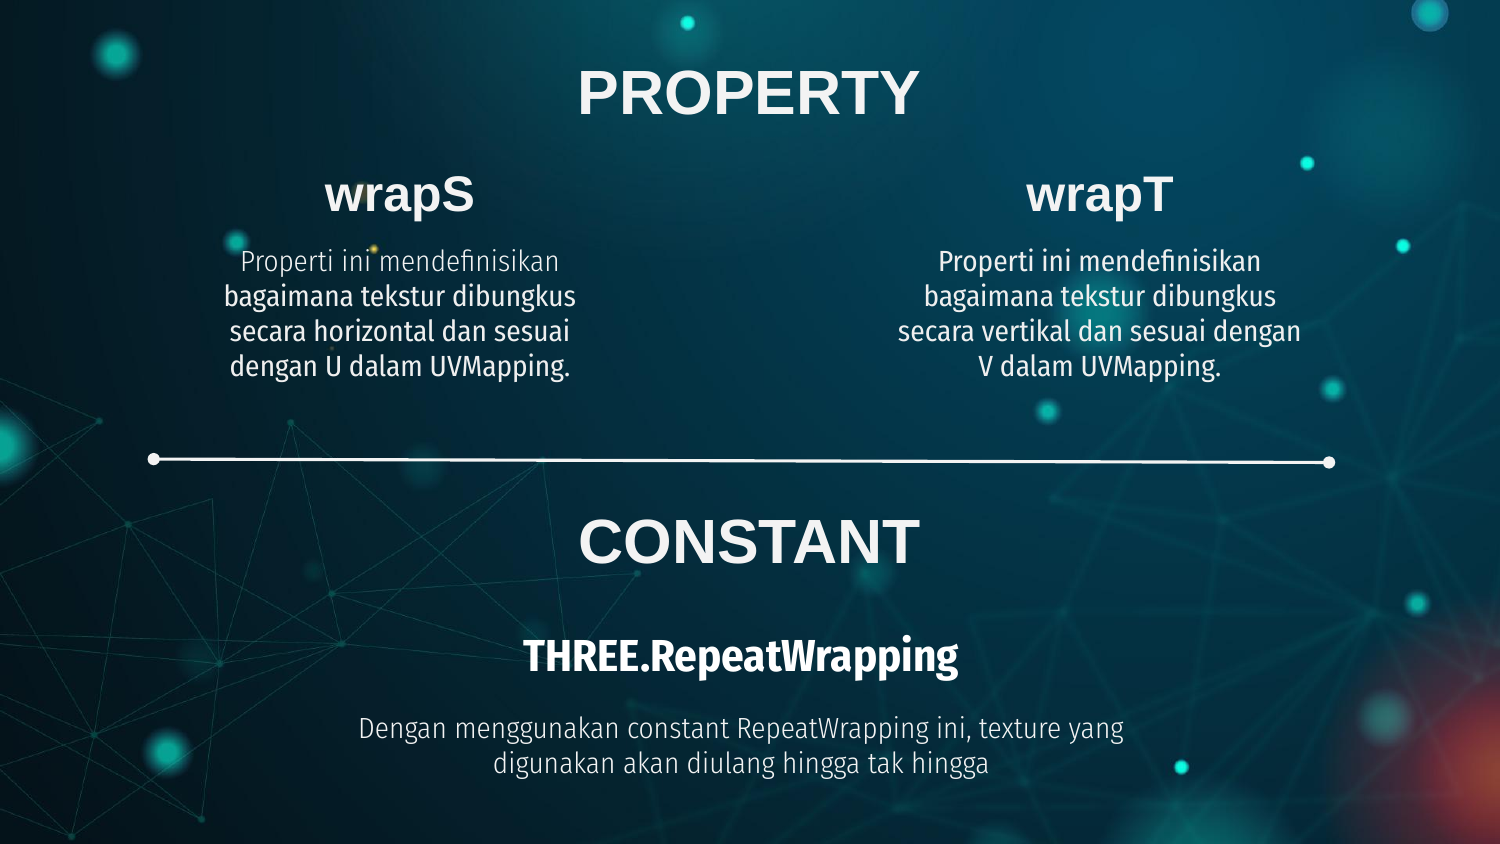

# PROPERTY
wrapS
wrapT
Properti ini mendefinisikan bagaimana tekstur dibungkus secara horizontal dan sesuai dengan U dalam UVMapping.

Properti ini mendefinisikan bagaimana tekstur dibungkus secara vertikal dan sesuai dengan V dalam UVMapping.

CONSTANT
THREE.RepeatWrapping
Dengan menggunakan constant RepeatWrapping ini, texture yang digunakan akan diulang hingga tak hingga